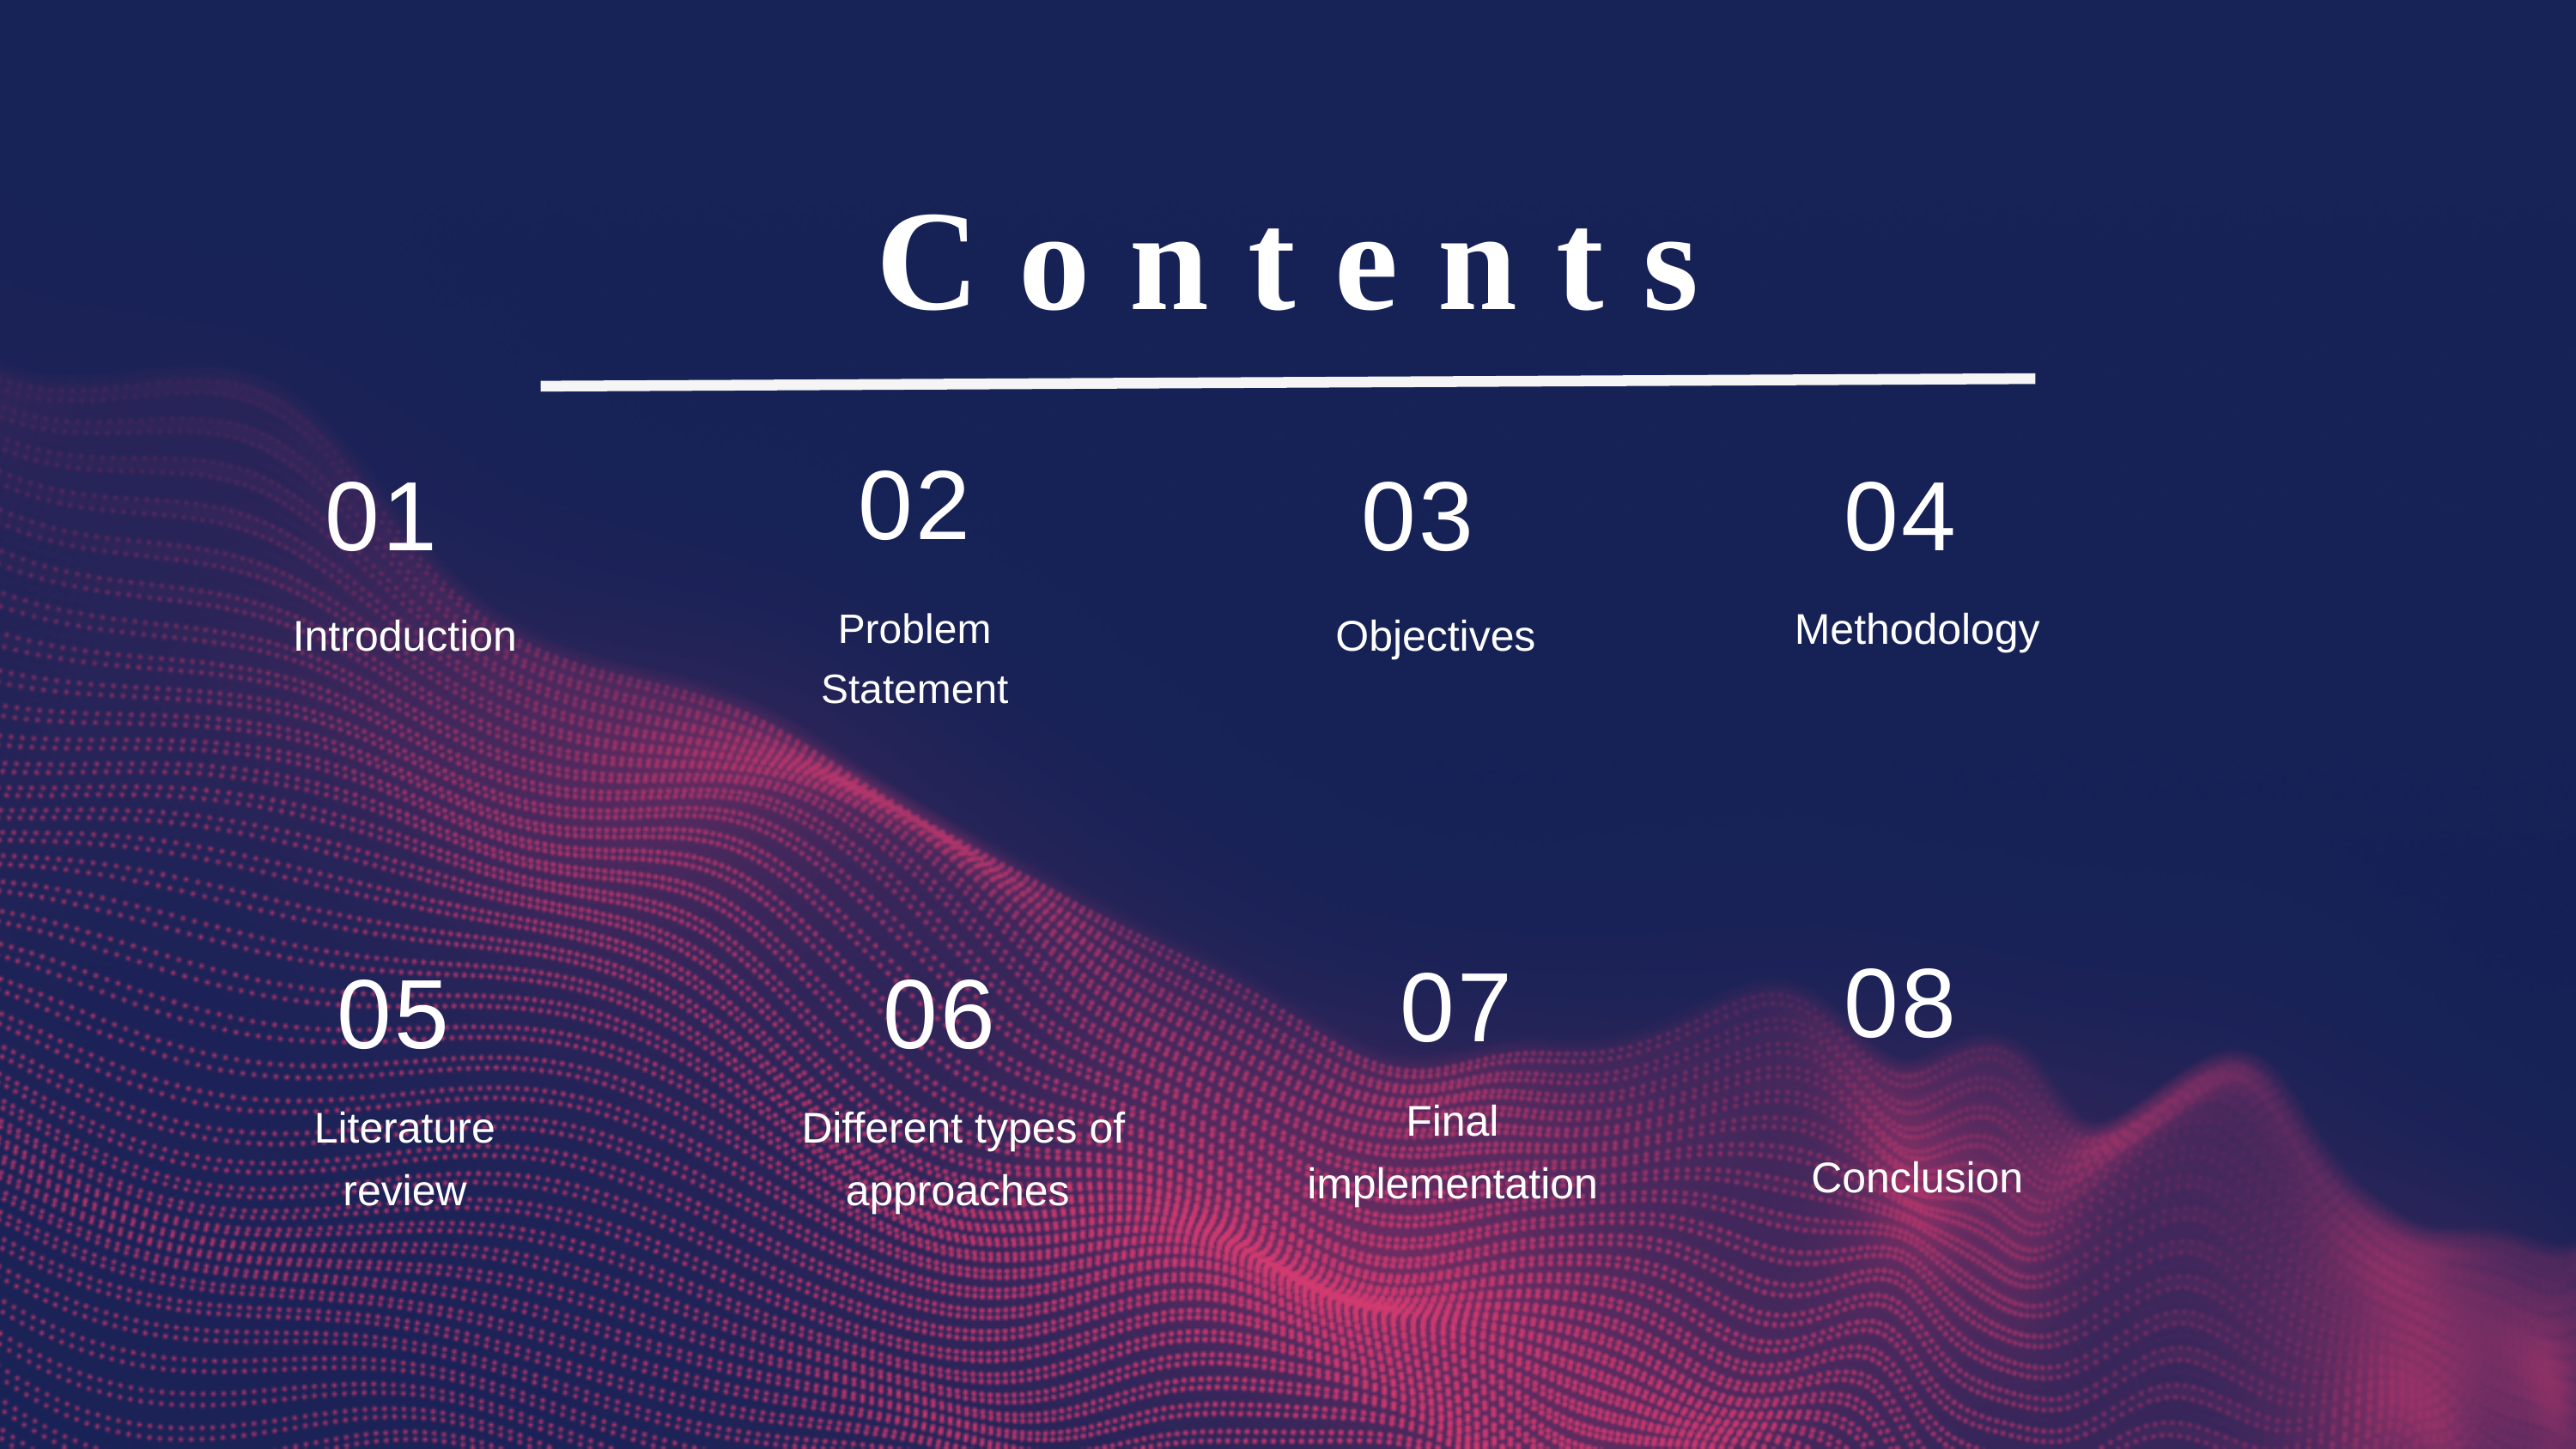

Contents

02
01
03
04
Methodology
Problem Statement
Introduction
Objectives
08
07
05
06
Final implementation
Literature review
Different types of approaches
Conclusion